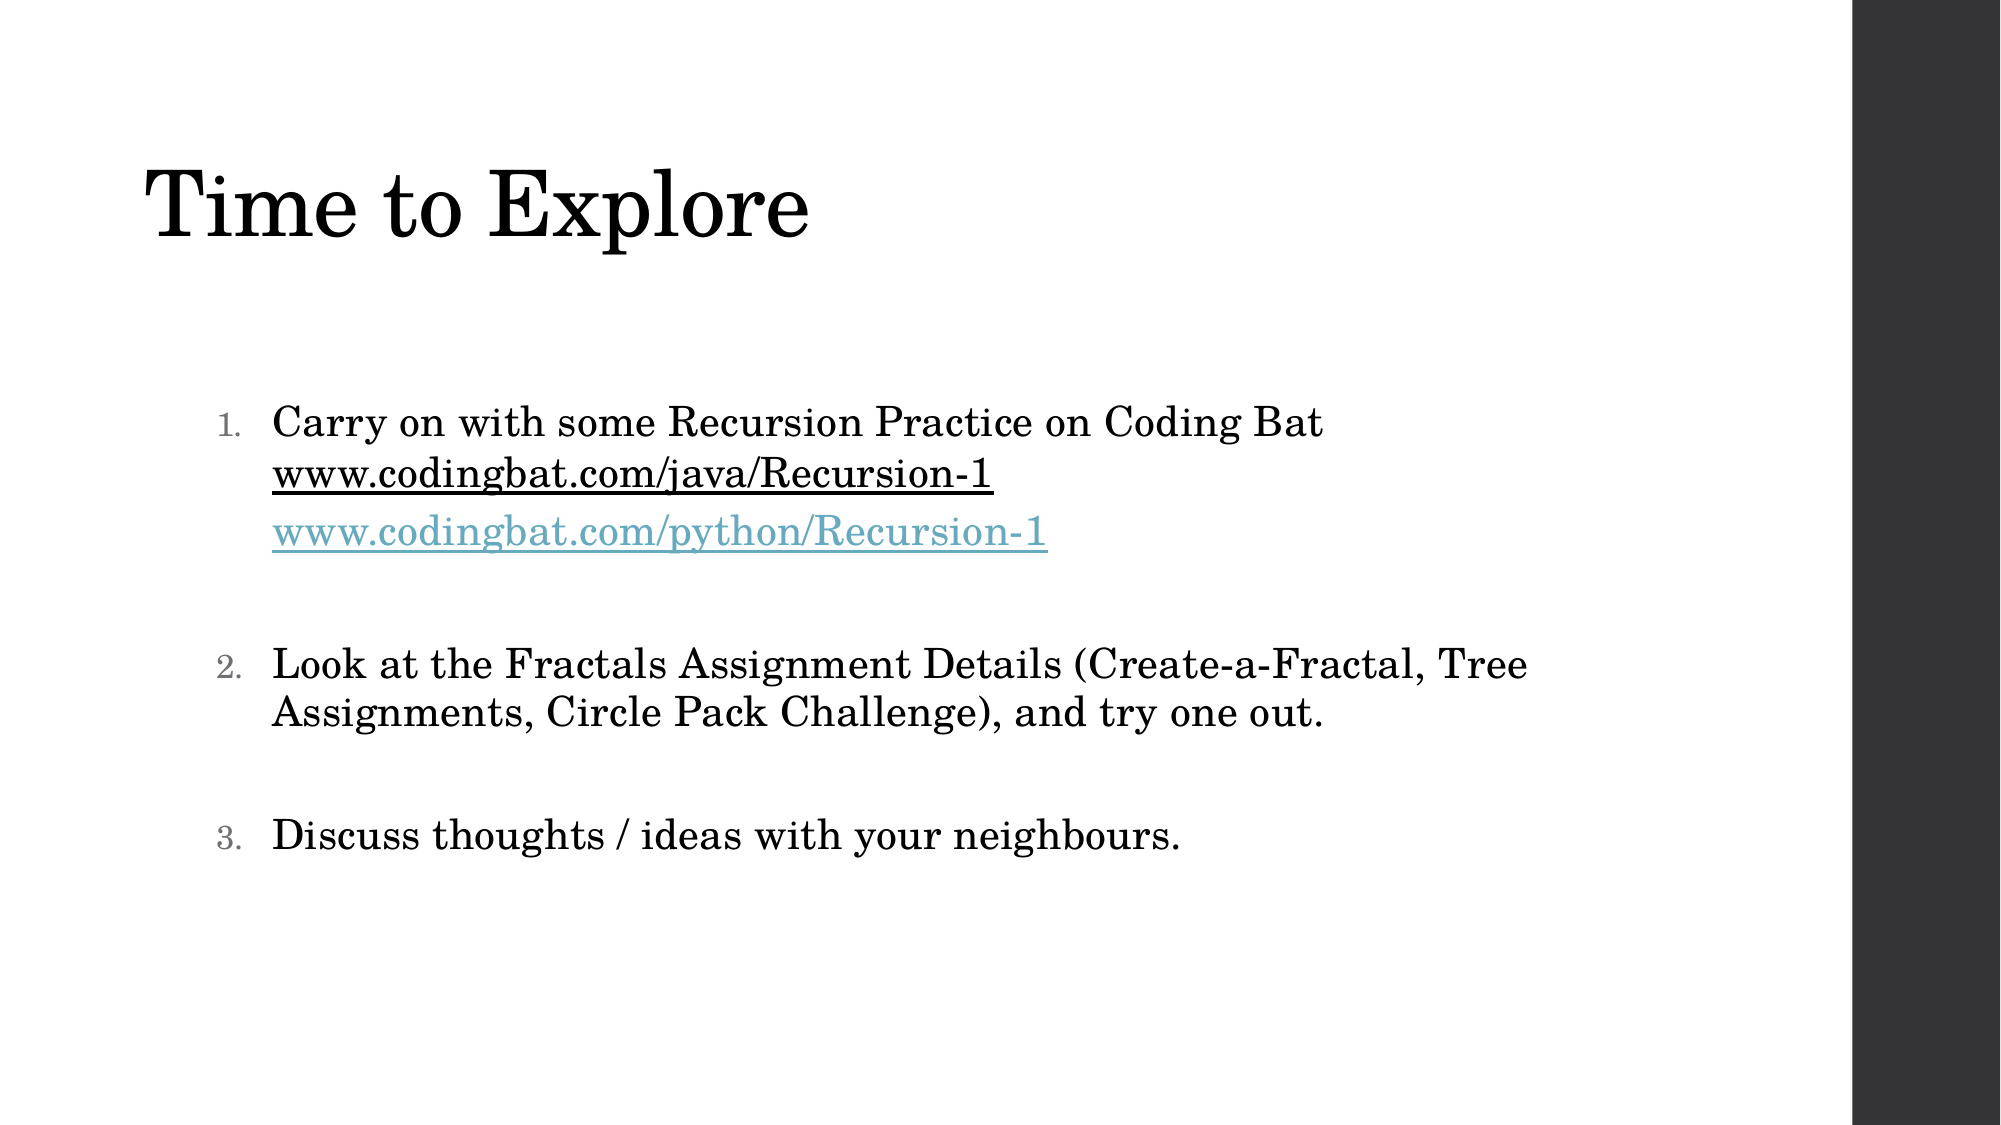

# Time to Explore
Carry on with some Recursion Practice on Coding Bat
www.codingbat.com/java/Recursion-1
www.codingbat.com/python/Recursion-1
Look at the Fractals Assignment Details (Create-a-Fractal, Tree Assignments, Circle Pack Challenge), and try one out.
Discuss thoughts / ideas with your neighbours.